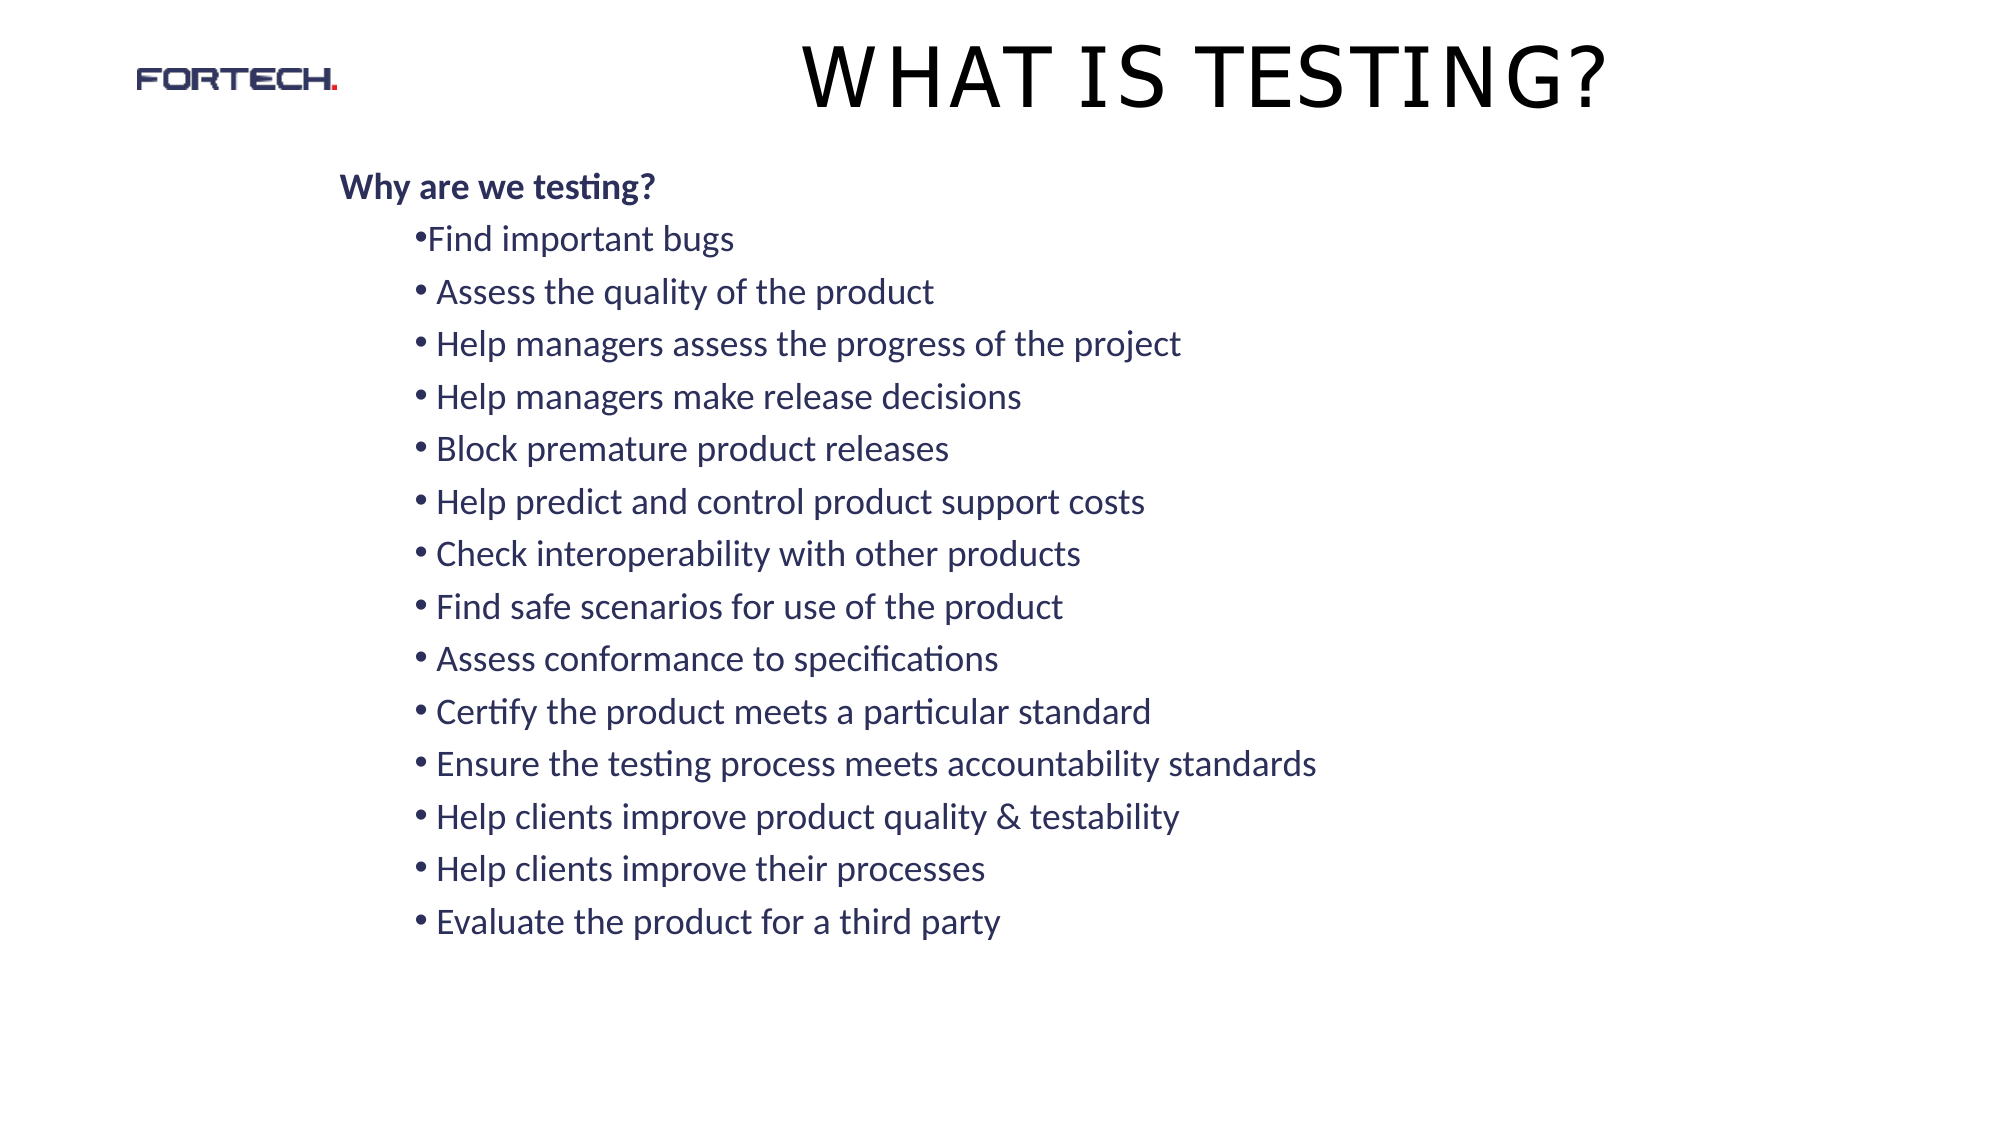

# What is testing?
Why are we testing?
Find important bugs
 Assess the quality of the product
 Help managers assess the progress of the project
 Help managers make release decisions
 Block premature product releases
 Help predict and control product support costs
 Check interoperability with other products
 Find safe scenarios for use of the product
 Assess conformance to specifications
 Certify the product meets a particular standard
 Ensure the testing process meets accountability standards
 Help clients improve product quality & testability
 Help clients improve their processes
 Evaluate the product for a third party